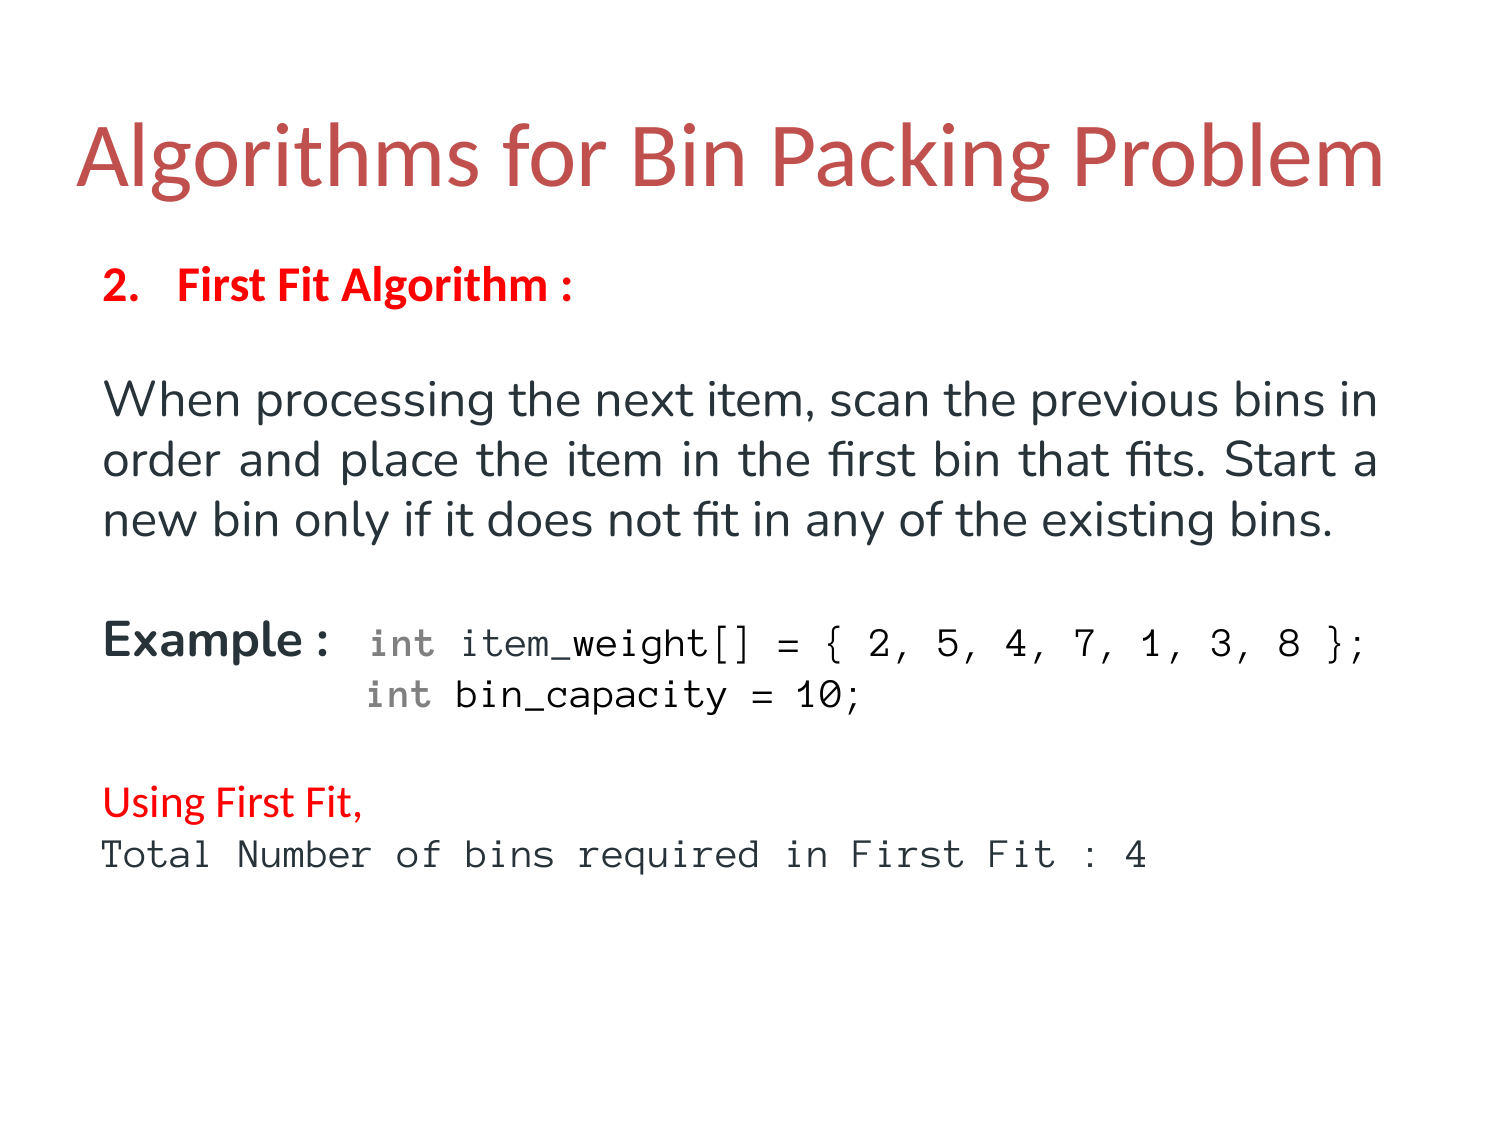

# Algorithms for Bin Packing Problem
First Fit Algorithm :

When processing the next item, scan the previous bins in order and place the item in the first bin that fits. Start a new bin only if it does not fit in any of the existing bins.

Example :   int item_weight[] = { 2, 5, 4, 7, 1, 3, 8 };
    	     int bin_capacity = 10;

Using First Fit,
Total Number of bins required in First Fit : 4